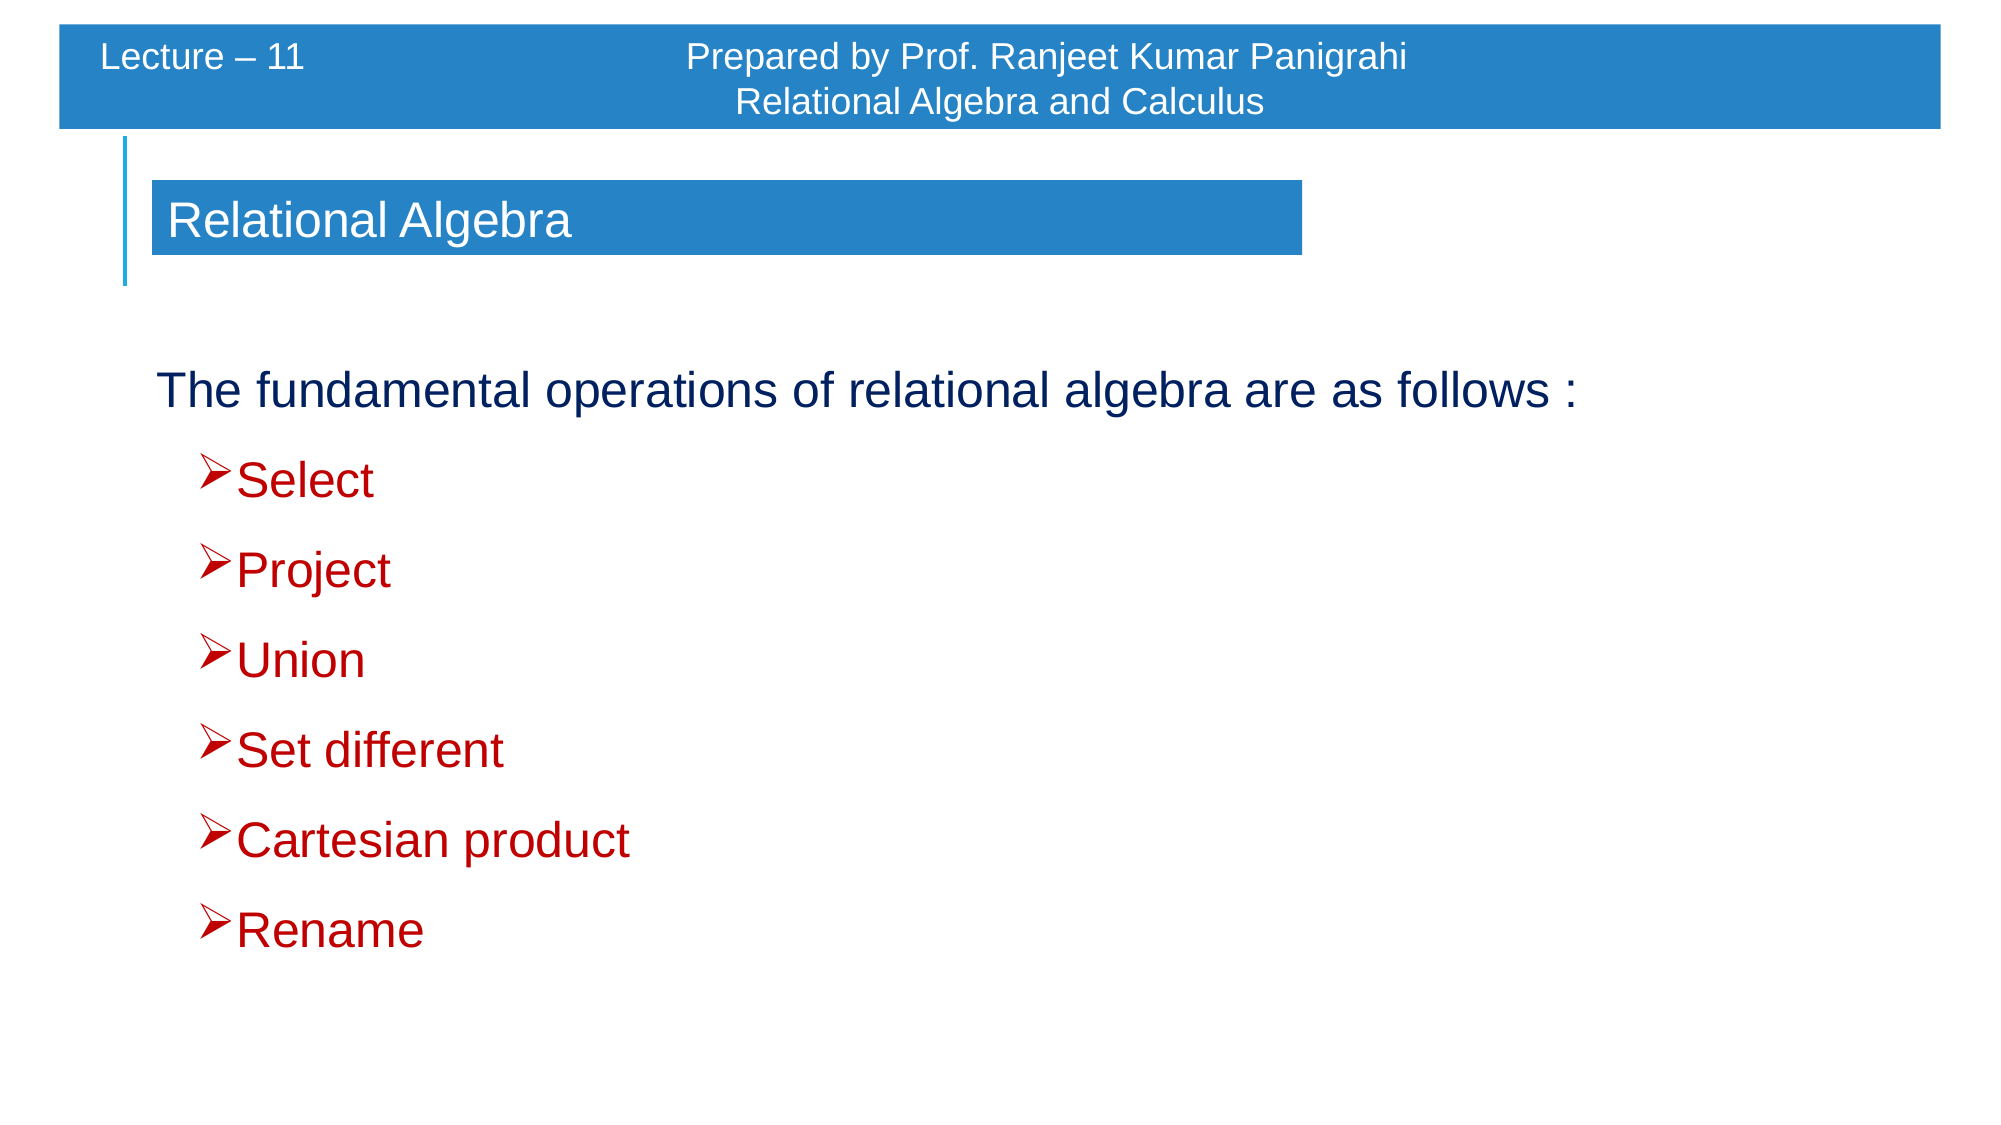

Lecture – 11 		             Prepared by Prof. Ranjeet Kumar Panigrahi				Relational Algebra and Calculus
Relational Algebra
The fundamental operations of relational algebra are as follows :
Select
Project
Union
Set different
Cartesian product
Rename